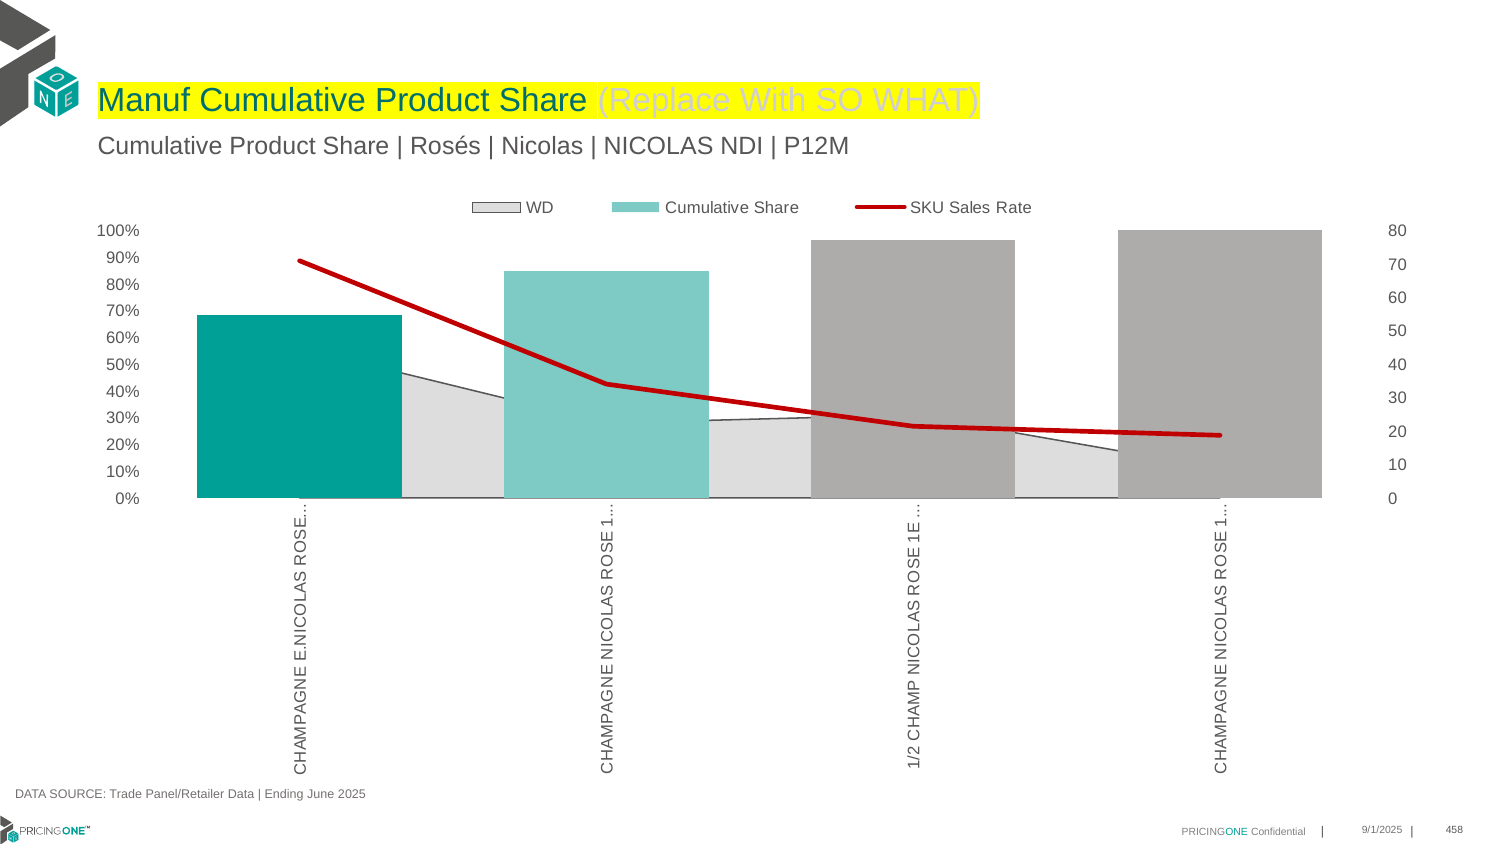

# Manuf Cumulative Product Share (Replace With SO WHAT)
Cumulative Product Share | Rosés | Nicolas | NICOLAS NDI | P12M

### Chart

| Category | WD | Cumulative Share | SKU Sales Rate |
|---|---|---|---|
| CHAMPAGNE E.NICOLAS ROSE 1CT X 750ML | 0.56 | 0.685309856723632 | 70.89285714285714 |
| CHAMPAGNE NICOLAS ROSE 1ERE CU 1CT X 750ML | 0.28 | 0.8498187467633351 | 34.035714285714285 |
| 1/2 CHAMP NICOLAS ROSE 1E C BS 1CT X 375ML | 0.31 | 0.9644398411876404 | 21.419354838709676 |
| CHAMPAGNE NICOLAS ROSE 1E C BS 1CT X 750ML | 0.11 | 1.0000000000000002 | 18.727272727272727 |
DATA SOURCE: Trade Panel/Retailer Data | Ending June 2025

9/1/2025
458